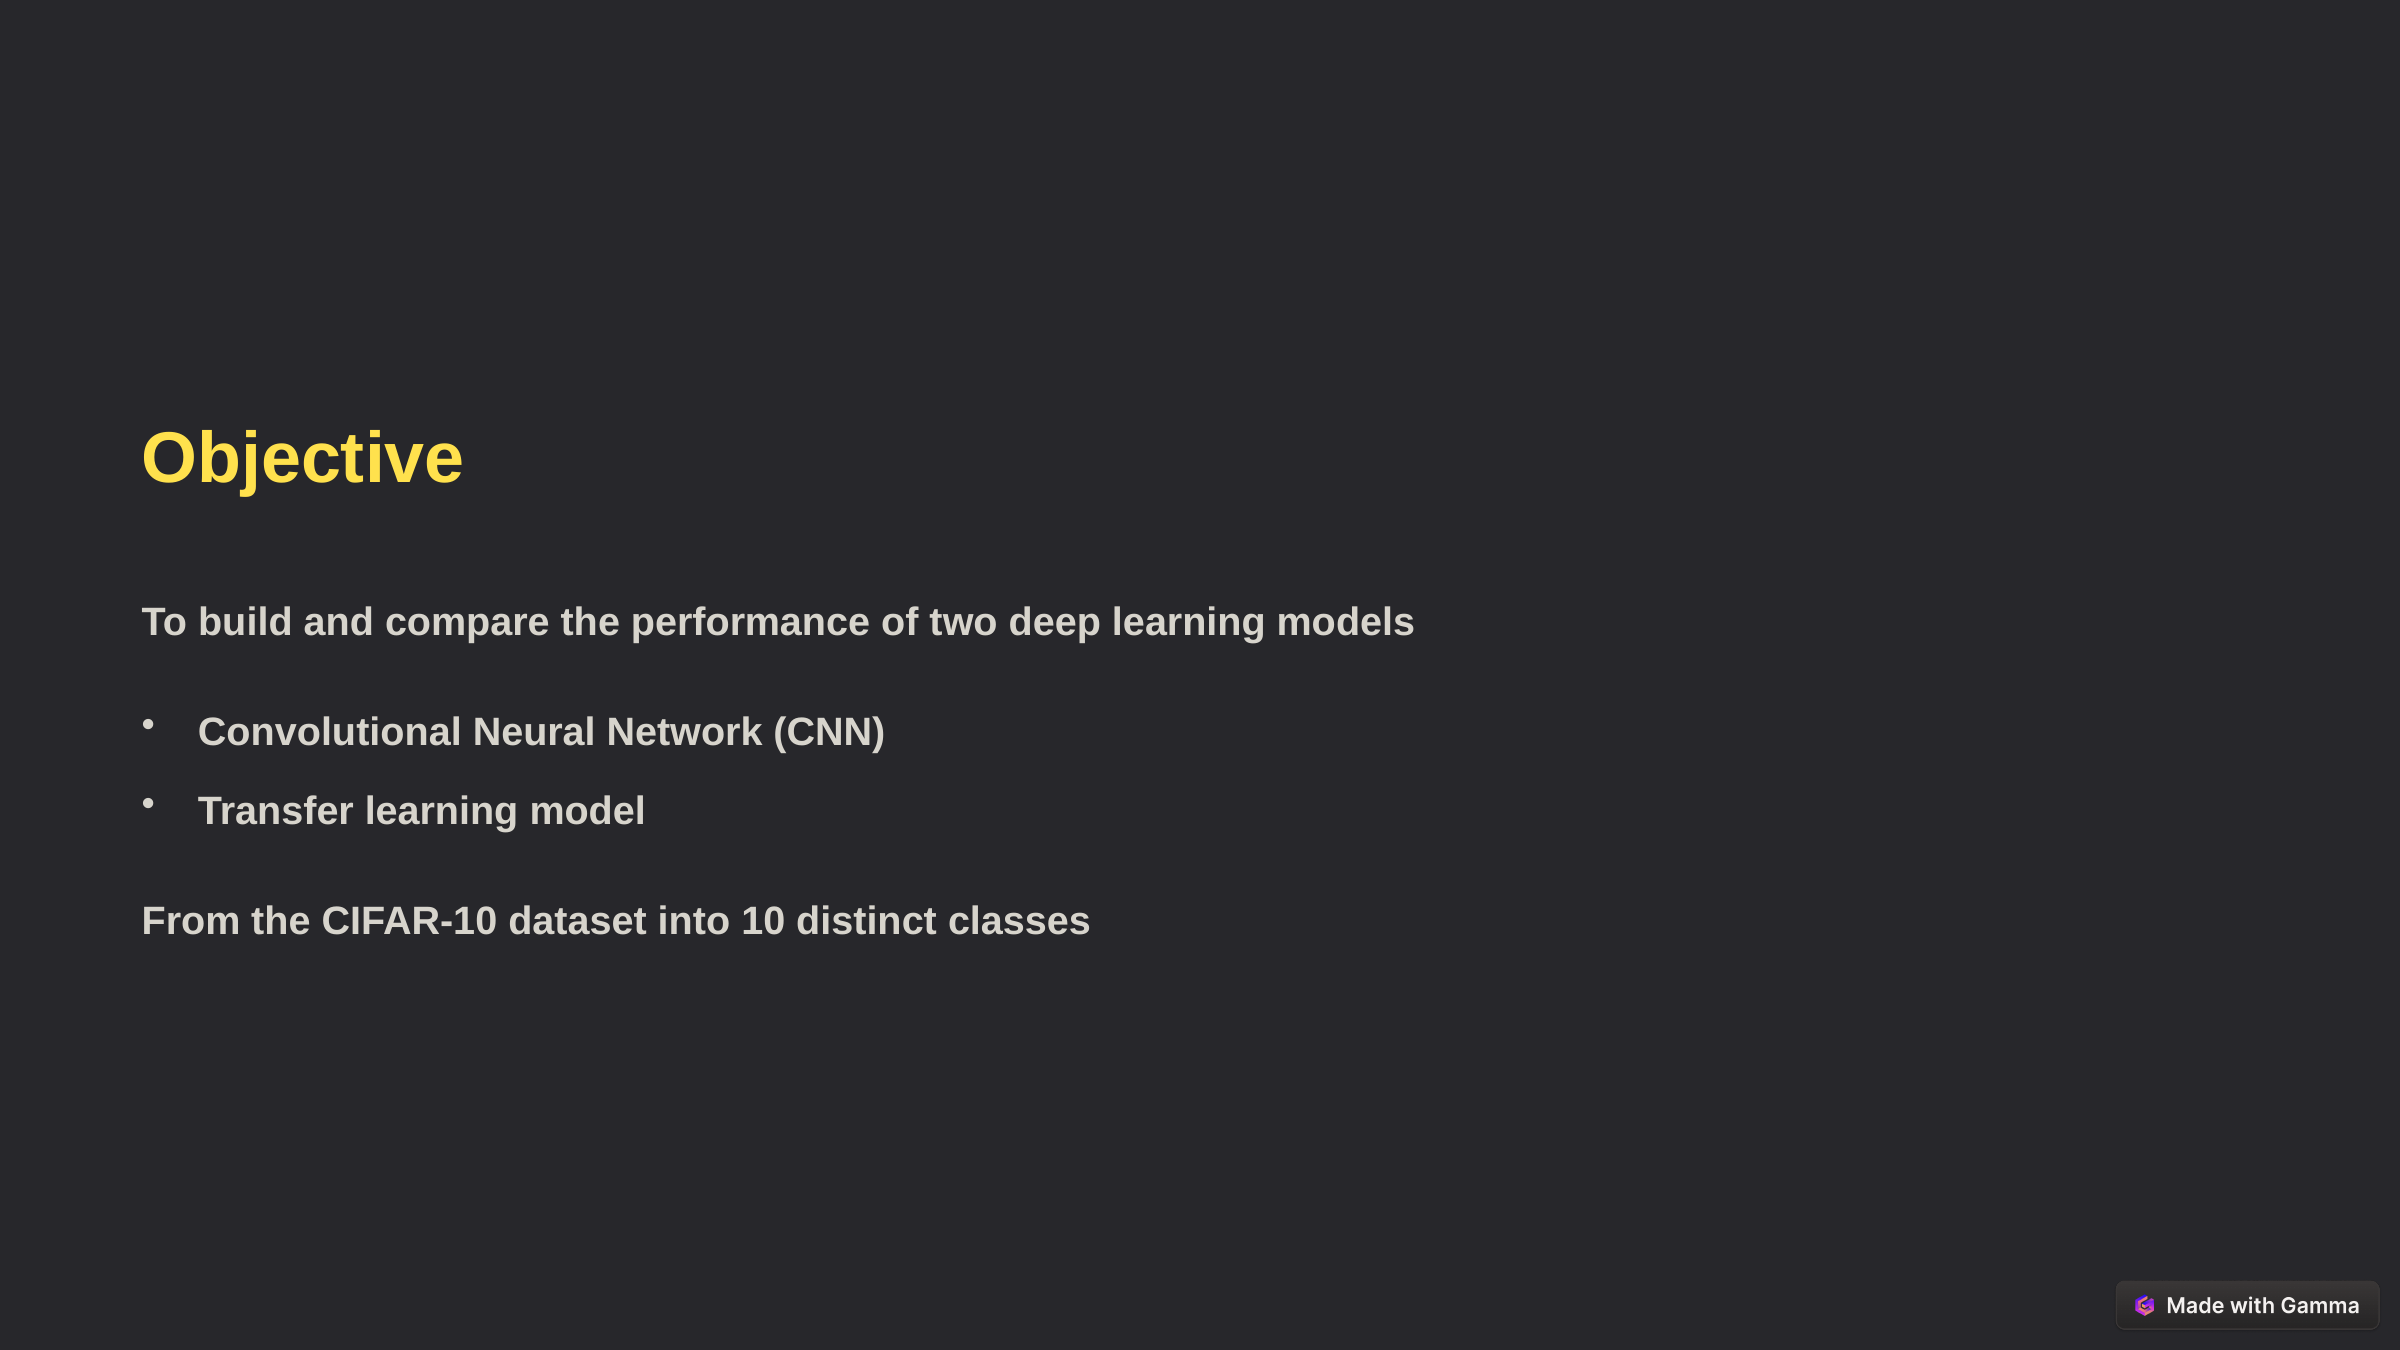

Objective
To build and compare the performance of two deep learning models
Convolutional Neural Network (CNN)
Transfer learning model
From the CIFAR-10 dataset into 10 distinct classes